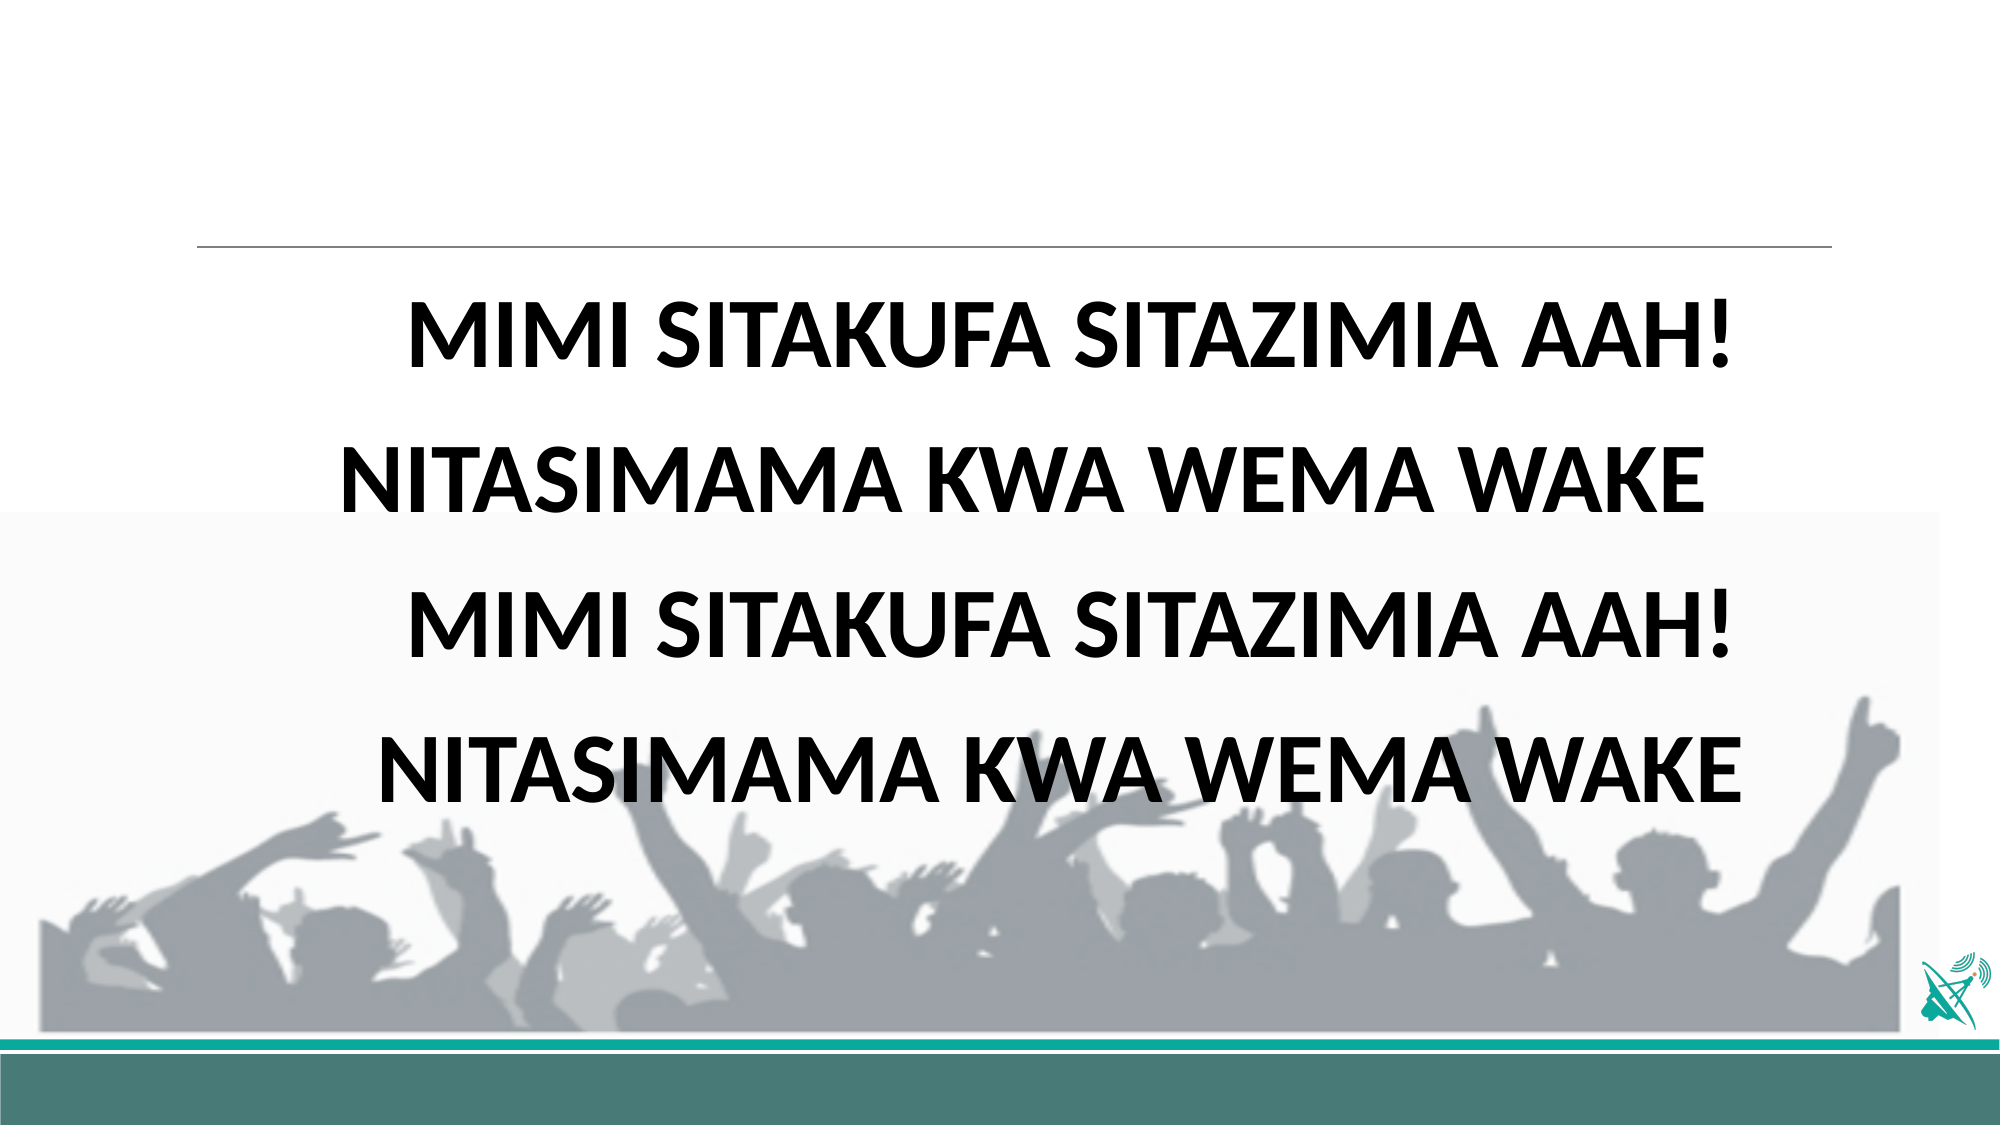

#
MIMI SITAKUFA SITAZIMIA AAH!
NITASIMAMA KWA WEMA WAKE
MIMI SITAKUFA SITAZIMIA AAH!
NITASIMAMA KWA WEMA WAKE